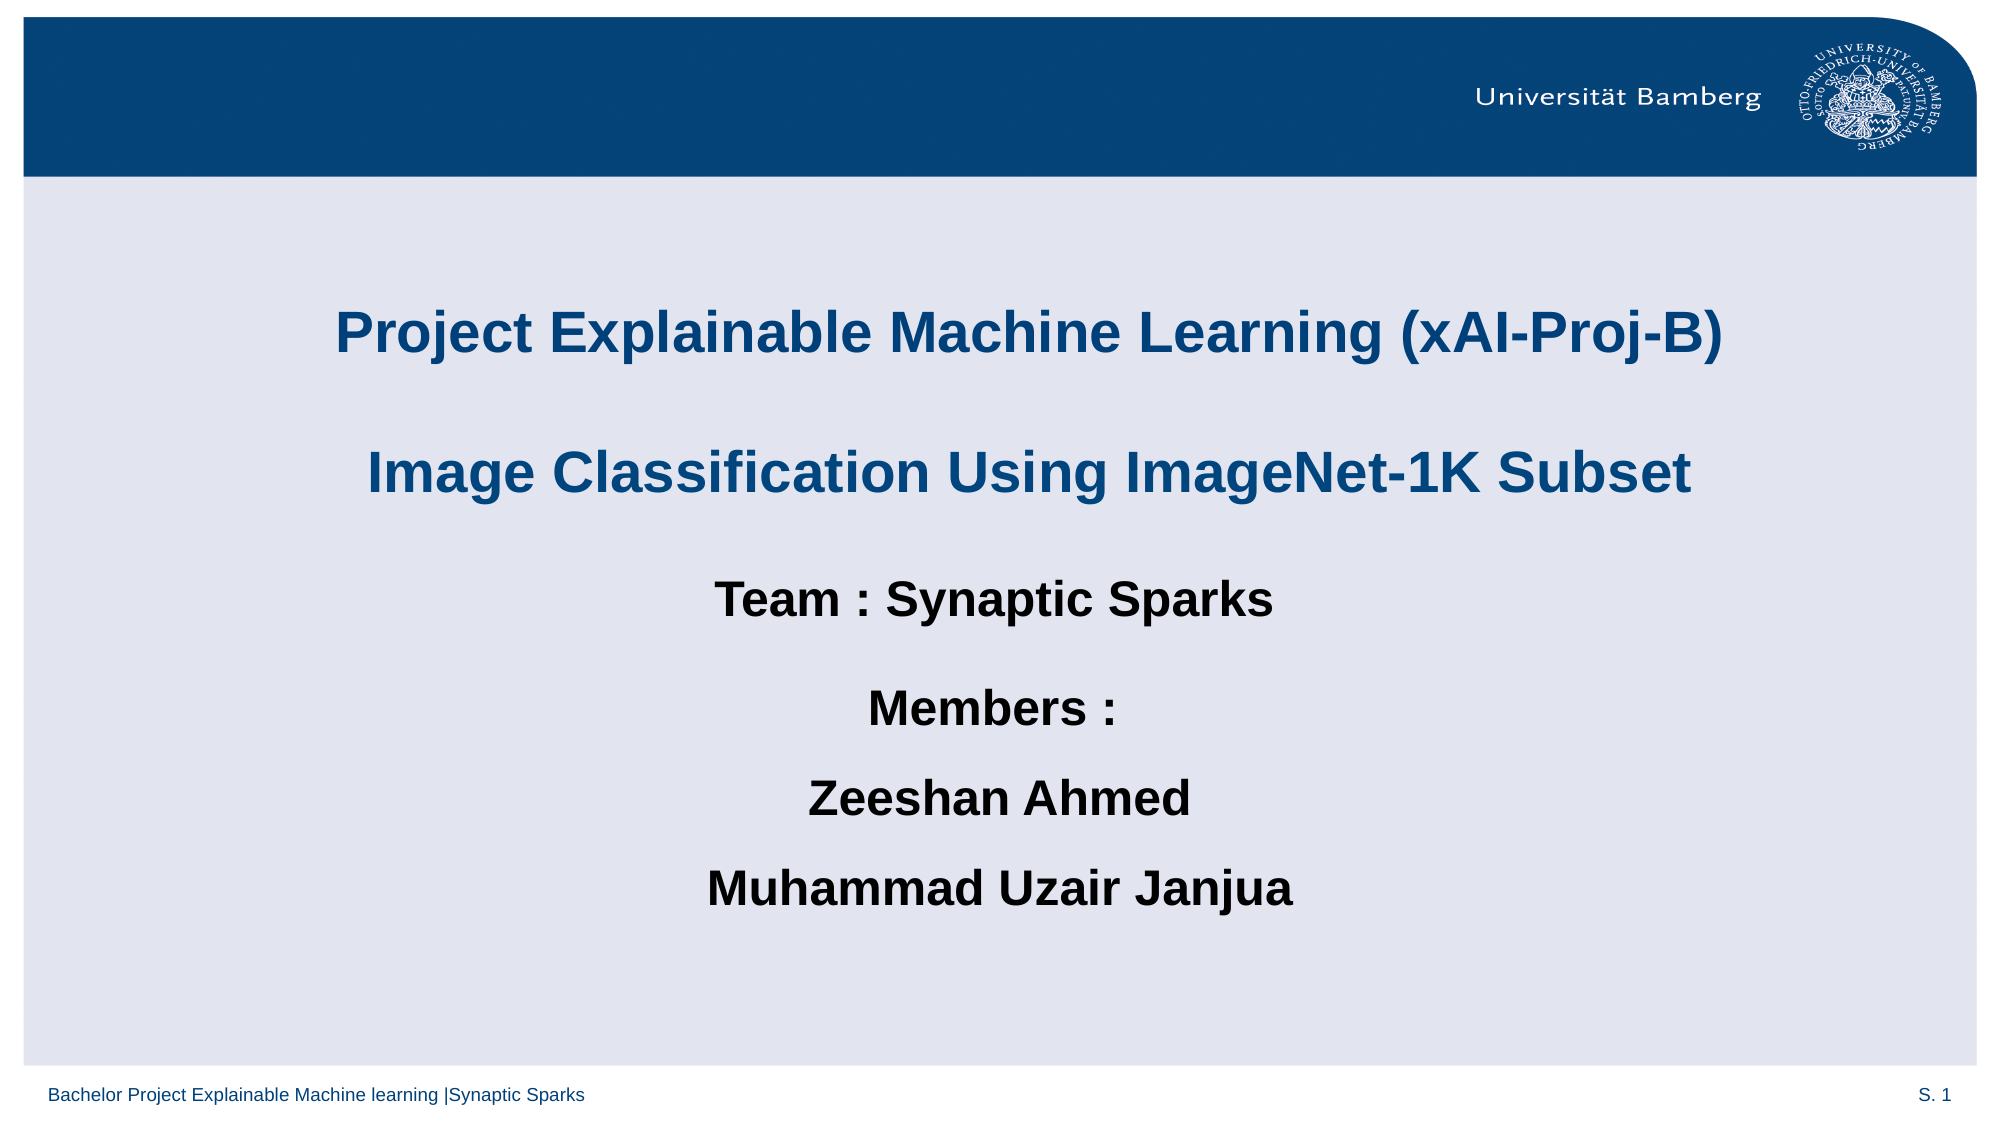

# Project Explainable Machine Learning (xAI-Proj-B) Image Classification Using ImageNet-1K Subset
Team : Synaptic Sparks
Members : 
Zeeshan Ahmed
Muhammad Uzair Janjua